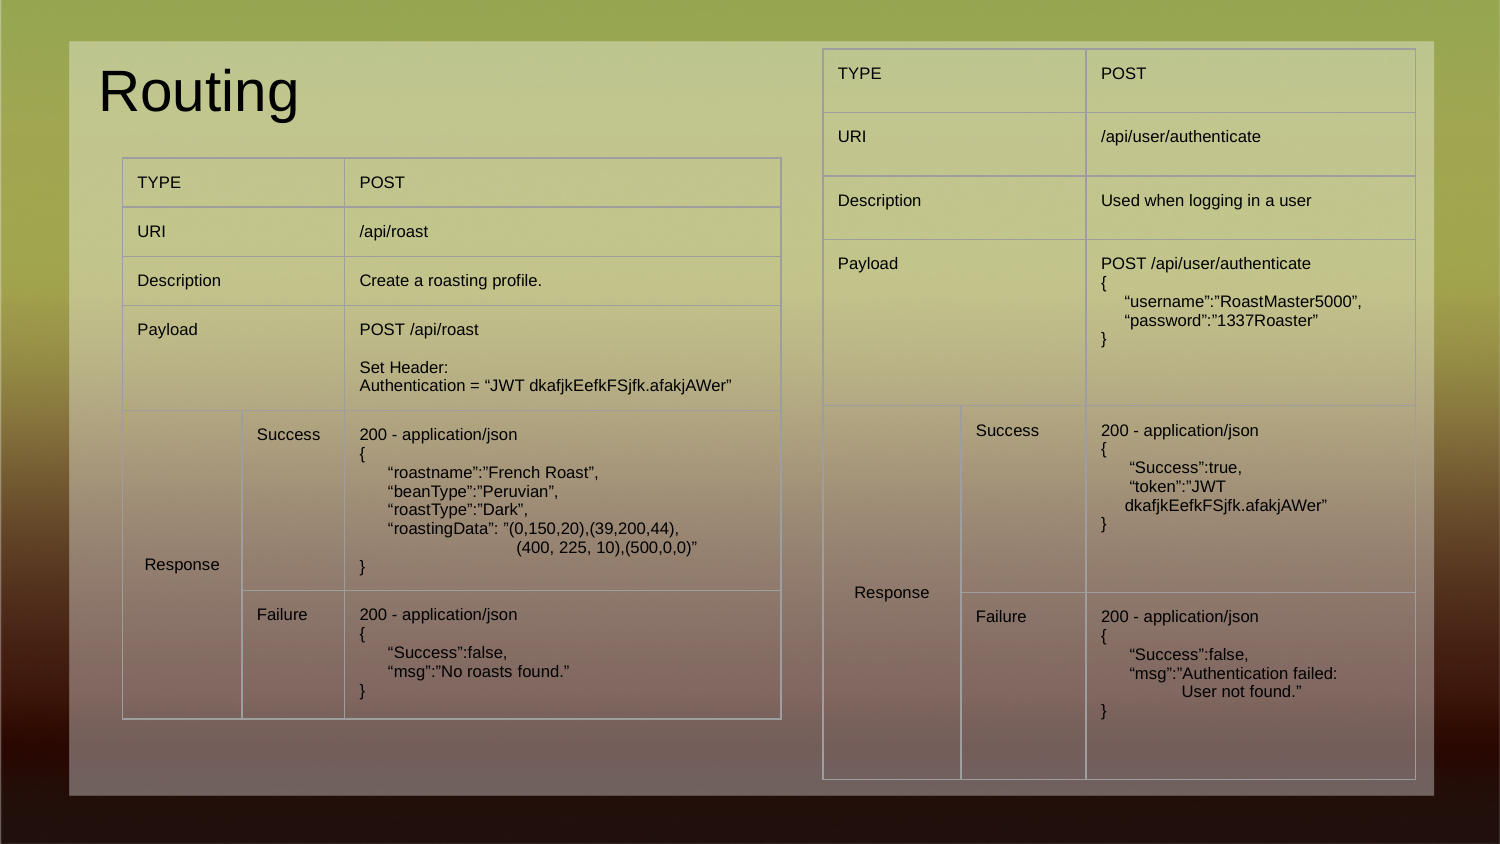

# Routing
| TYPE |  | POST |
| --- | --- | --- |
| URI |  | /api/user/authenticate |
| Description |  | Used when logging in a user |
| Payload |  | POST /api/user/authenticate { “username”:”RoastMaster5000”, “password”:”1337Roaster” } |
| Response | Success | 200 - application/json { “Success”:true, “token”:”JWT dkafjkEefkFSjfk.afakjAWer” } |
|  | Failure | 200 - application/json { “Success”:false, “msg”:”Authentication failed: User not found.” } |
| TYPE |  | POST |
| --- | --- | --- |
| URI |  | /api/roast |
| Description |  | Create a roasting profile. |
| Payload |  | POST /api/roast Set Header: Authentication = “JWT dkafjkEefkFSjfk.afakjAWer” |
| Response | Success | 200 - application/json { “roastname”:”French Roast”, “beanType”:”Peruvian”, “roastType”:”Dark”, “roastingData”: ”(0,150,20),(39,200,44), (400, 225, 10),(500,0,0)” } |
|  | Failure | 200 - application/json { “Success”:false, “msg”:”No roasts found.” } |